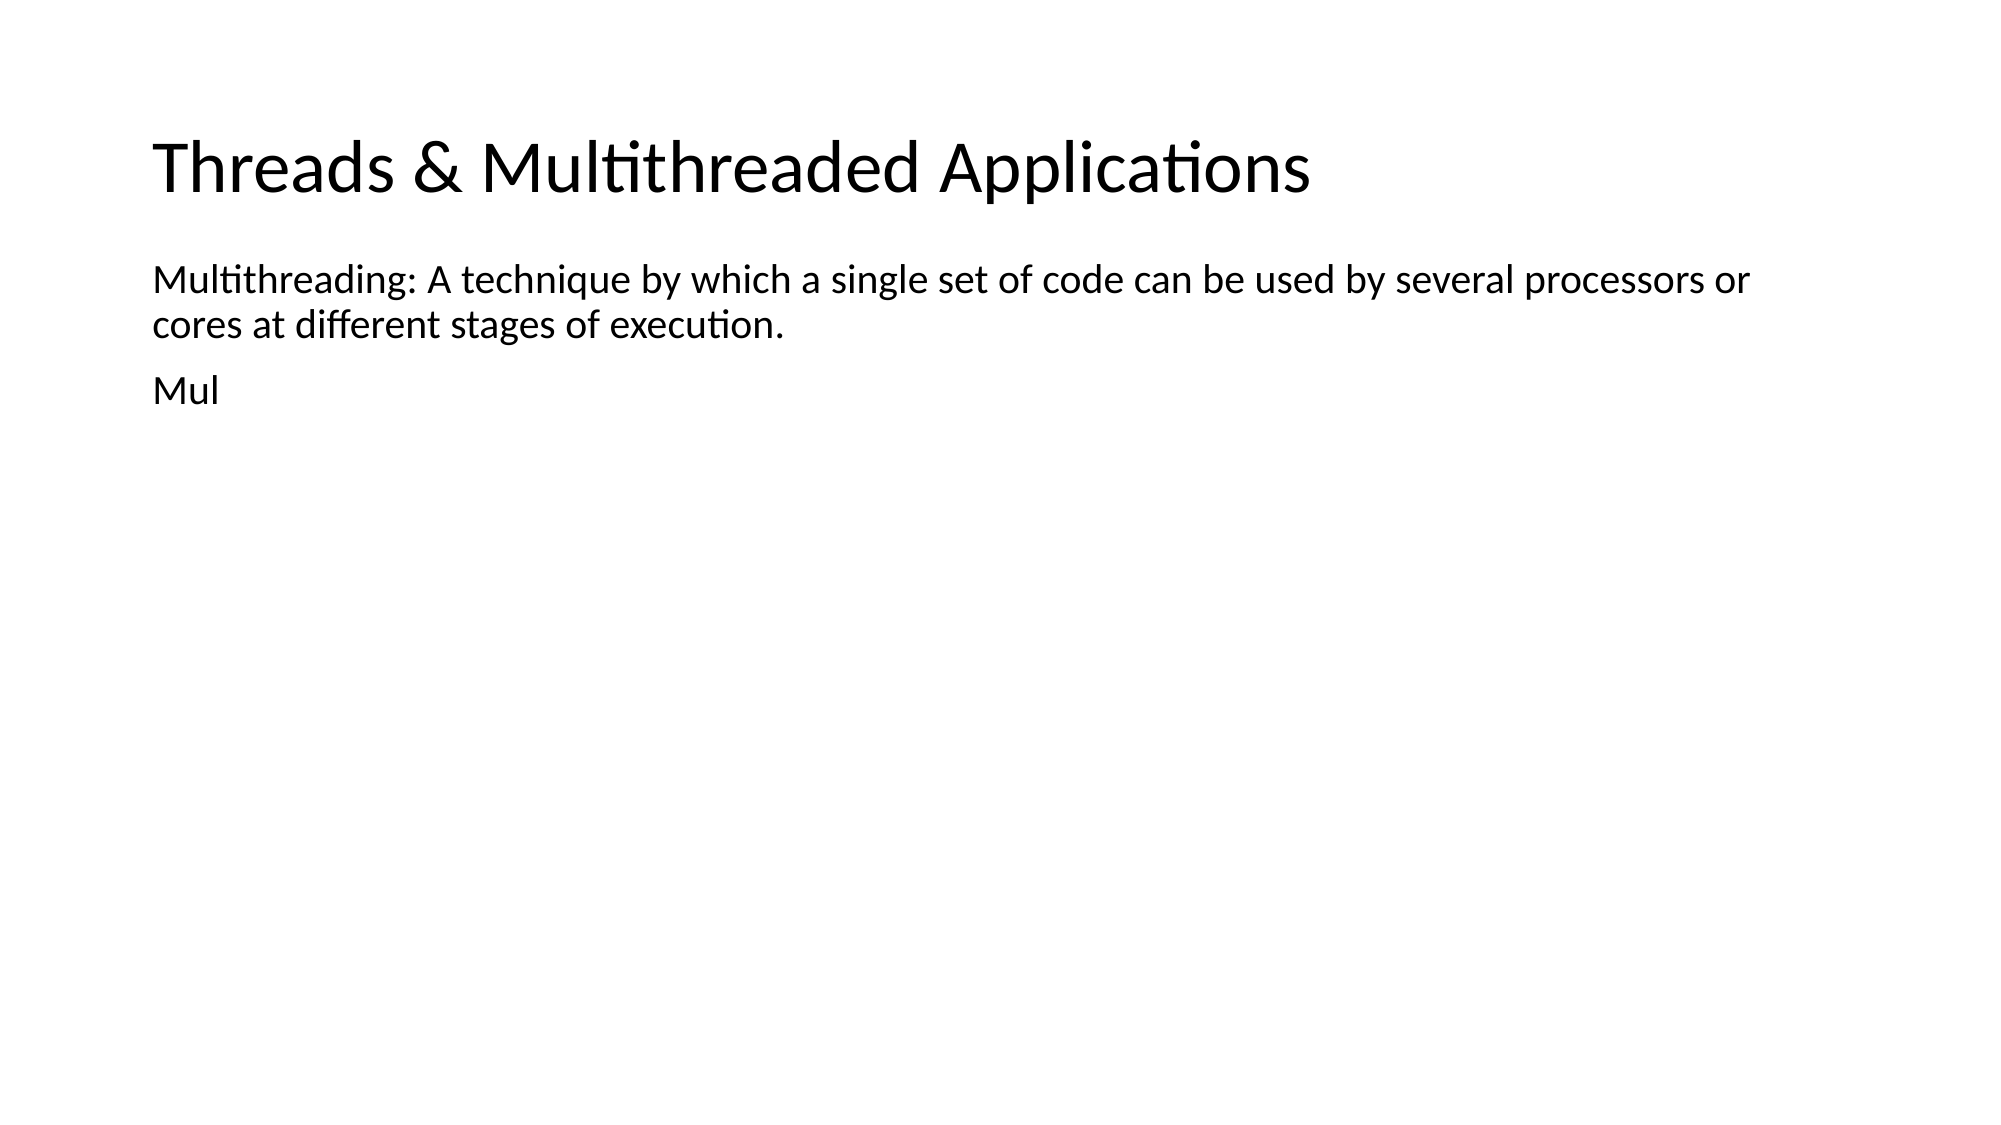

# Threads & Multithreaded Applications
Multithreading: A technique by which a single set of code can be used by several processors or cores at different stages of execution.
Mul